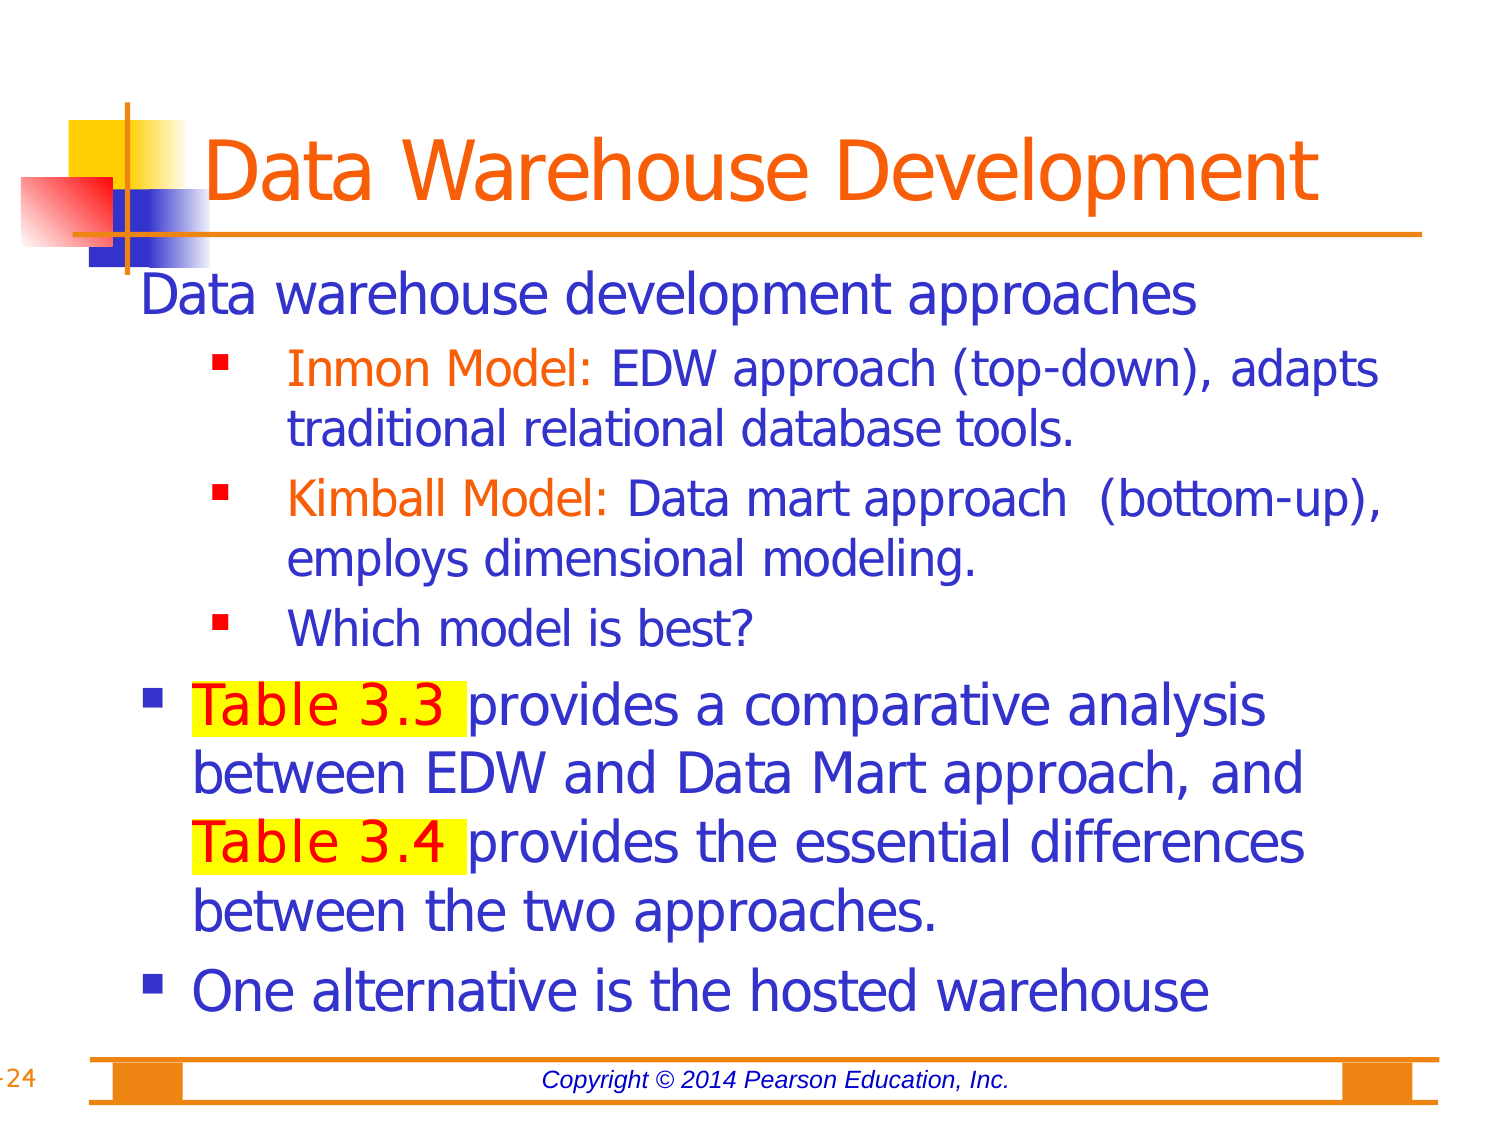

# Data Warehouse Development
Data warehouse development approaches
Inmon Model: EDW approach (top-down), adapts traditional relational database tools.
Kimball Model: Data mart approach  (bottom-up), employs dimensional modeling.
Which model is best?
Table 3.3 provides a comparative analysis between EDW and Data Mart approach, and Table 3.4 provides the essential differences between the two approaches.
One alternative is the hosted warehouse